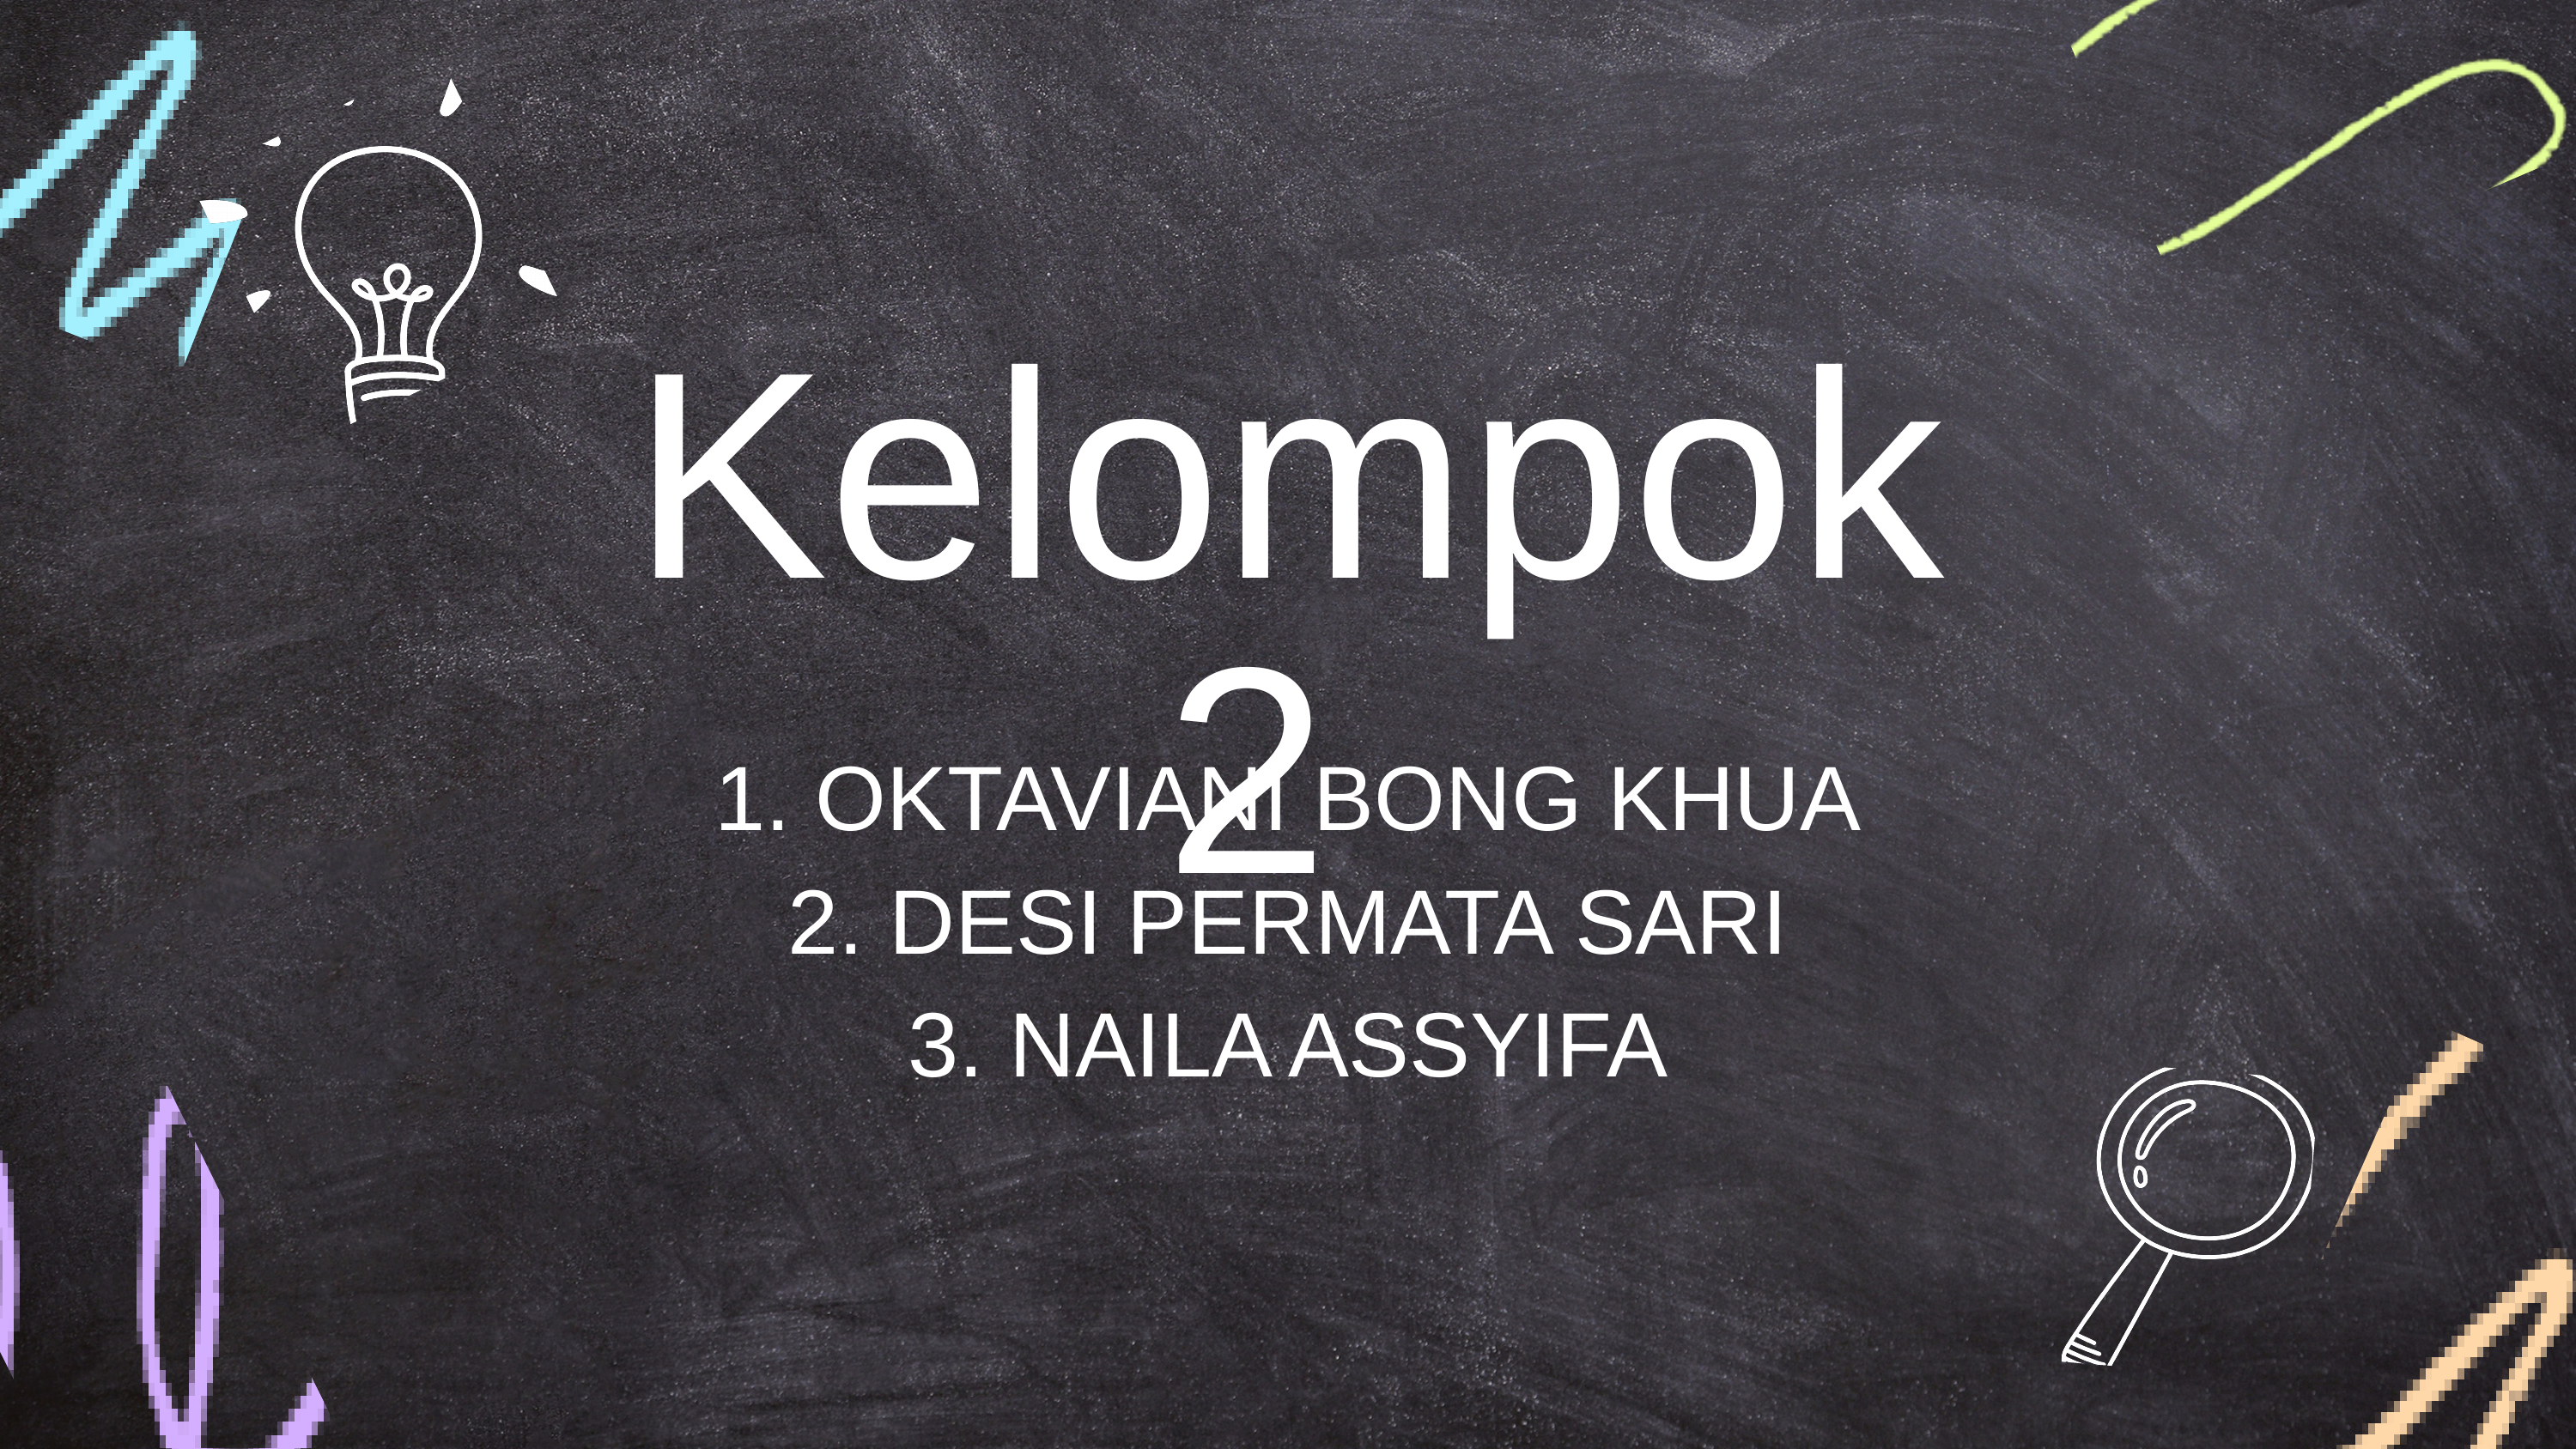

Kelompok 2
1. OKTAVIANI BONG KHUA
2. DESI PERMATA SARI
3. NAILA ASSYIFA